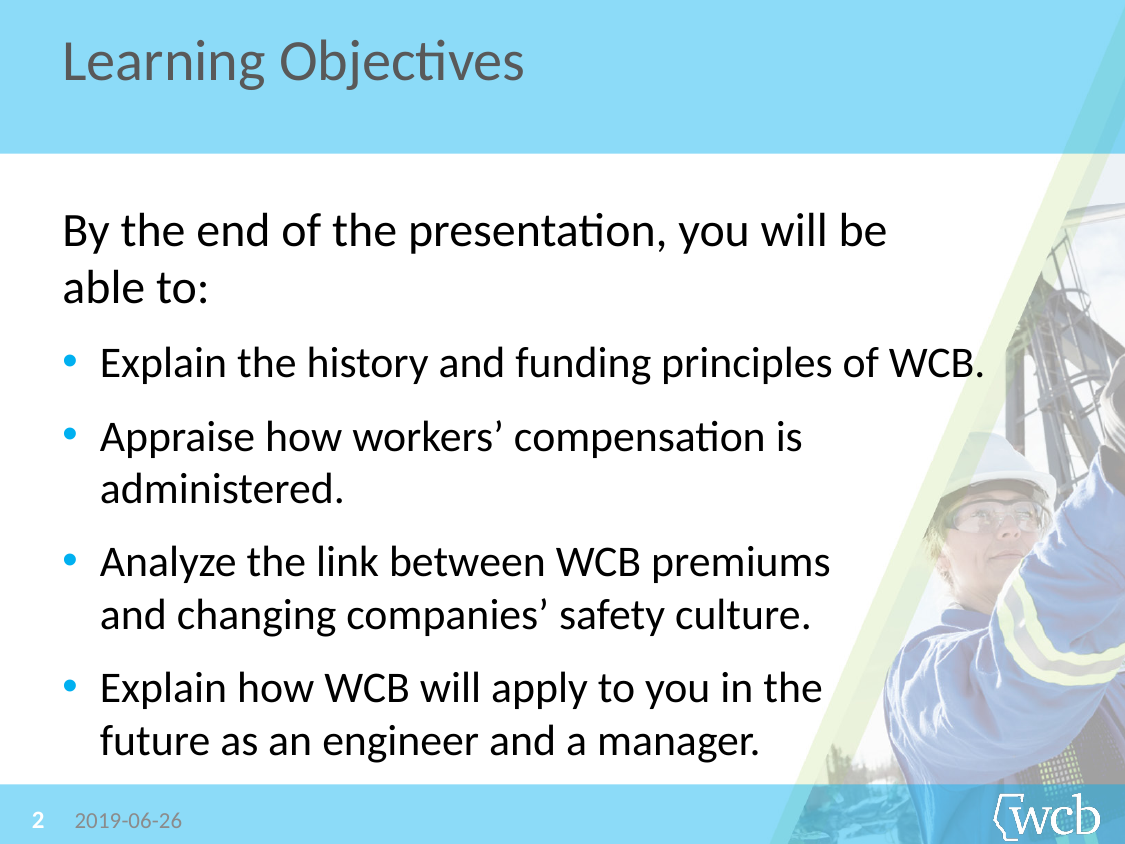

Learning Objectives
By the end of the presentation, you will be
able to:
Explain the history and funding principles of WCB.
Appraise how workers’ compensation is administered.
Analyze the link between WCB premiums
and changing companies’ safety culture.
Explain how WCB will apply to you in the
future as an engineer and a manager.
2
2019-06-26